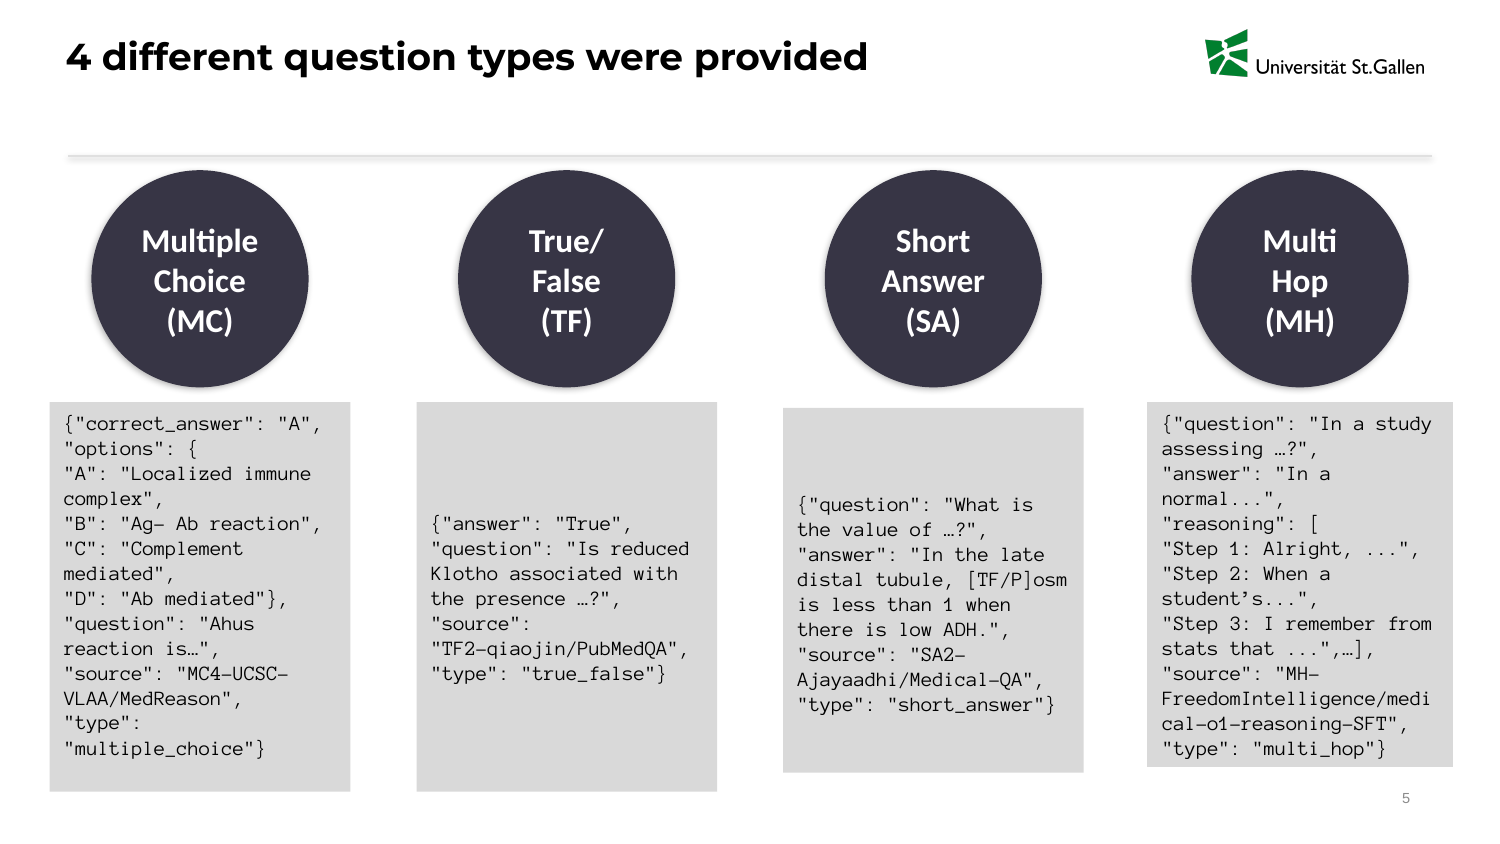

# 4 different question types were provided
Multiple
Choice
(MC)
True/
False
(TF)
Short Answer
(SA)
Multi
Hop
(MH)

{"answer": "True",
"question": "Is reduced Klotho associated with the presence …?",
"source": "TF2-qiaojin/PubMedQA",
"type": "true_false"}

{"question": "In a study assessing …?",
"answer": "In a normal...",
"reasoning": [
"Step 1: Alright, ...",
"Step 2: When a student’s...",
"Step 3: I remember from stats that ...",…],
"source": "MH-FreedomIntelligence/medical-o1-reasoning-SFT",
"type": "multi_hop"}
{"correct_answer": "A",
"options": {
"A": "Localized immune complex",
"B": "Ag- Ab reaction",
"C": "Complement mediated",
"D": "Ab mediated"},
"question": "Ahus reaction is…",
"source": "MC4-UCSC-VLAA/MedReason",
"type": "multiple_choice"}

{"question": "What is the value of …?",
"answer": "In the late distal tubule, [TF/P]osm is less than 1 when there is low ADH.",
"source": "SA2-Ajayaadhi/Medical-QA",
"type": "short_answer"}

5